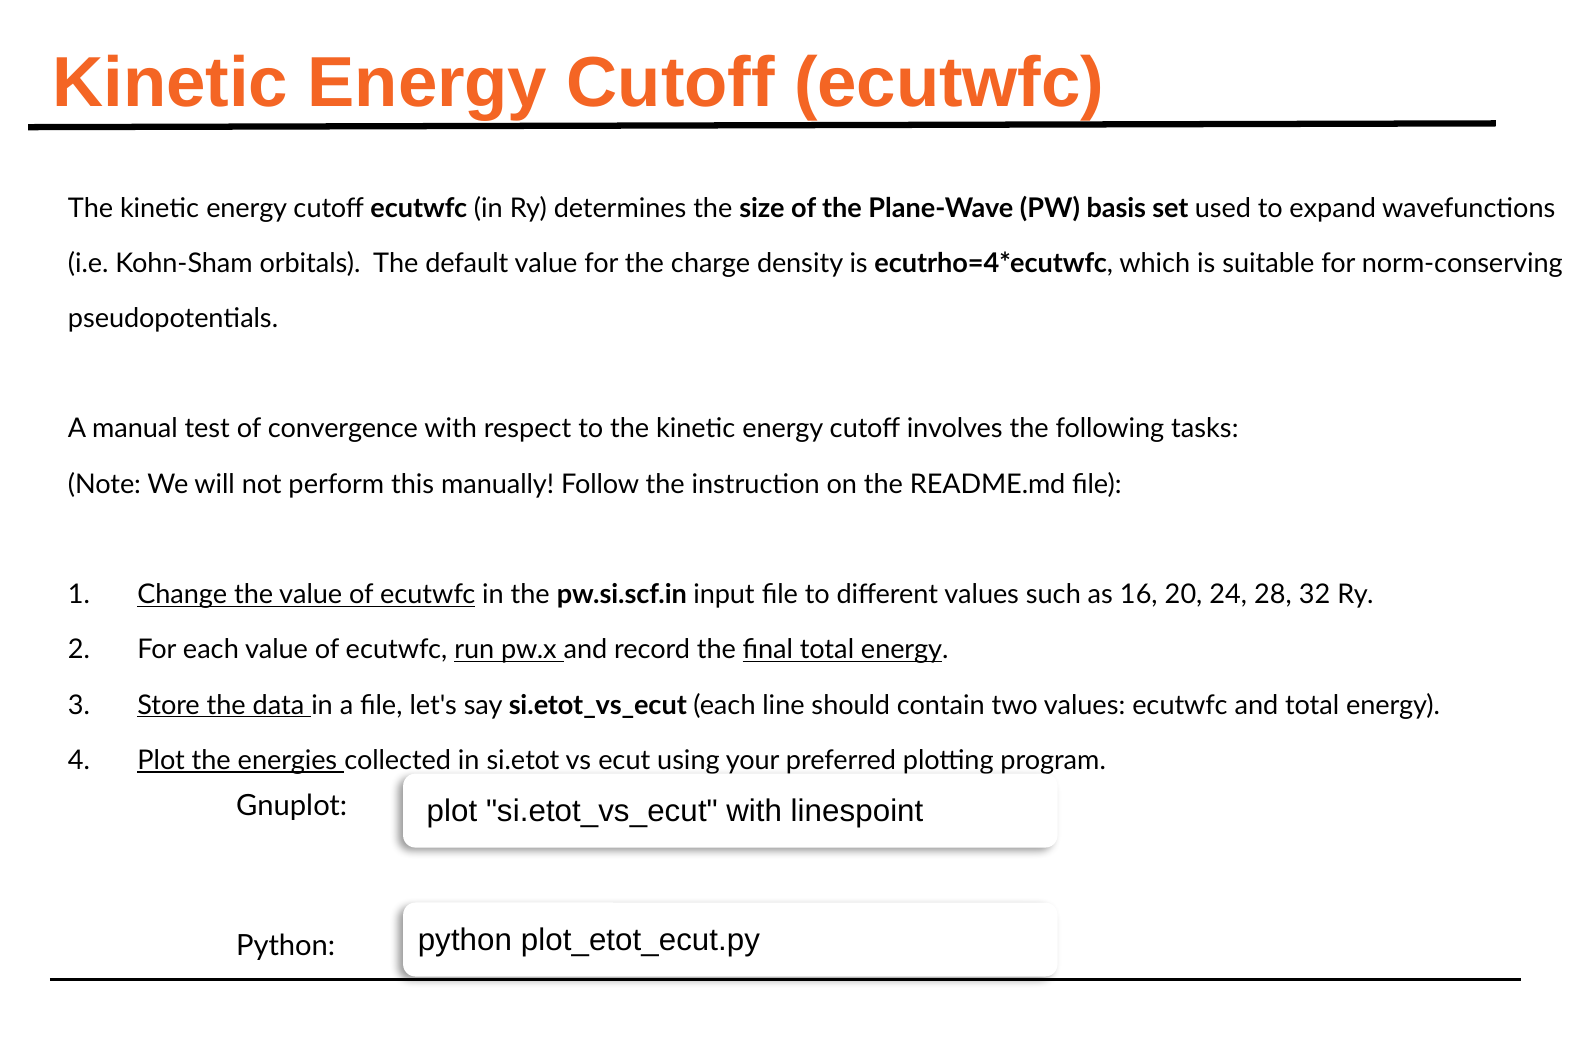

# Kinetic Energy Cutoff (ecutwfc)
The kinetic energy cutoff ecutwfc (in Ry) determines the size of the Plane-Wave (PW) basis set used to expand wavefunctions (i.e. Kohn-Sham orbitals).  The default value for the charge density is ecutrho=4*ecutwfc, which is suitable for norm-conserving pseudopotentials.

A manual test of convergence with respect to the kinetic energy cutoff involves the following tasks:
(Note: We will not perform this manually! Follow the instruction on the README.md file):

Change the value of ecutwfc in the pw.si.scf.in input file to different values such as 16, 20, 24, 28, 32 Ry.
For each value of ecutwfc, run pw.x and record the final total energy.
Store the data in a file, let's say si.etot_vs_ecut (each line should contain two values: ecutwfc and total energy).
Plot the energies collected in si.etot vs ecut using your preferred plotting program.

Gnuplot:

Python:
 plot "si.etot_vs_ecut" with linespoint

python plot_etot_ecut.py